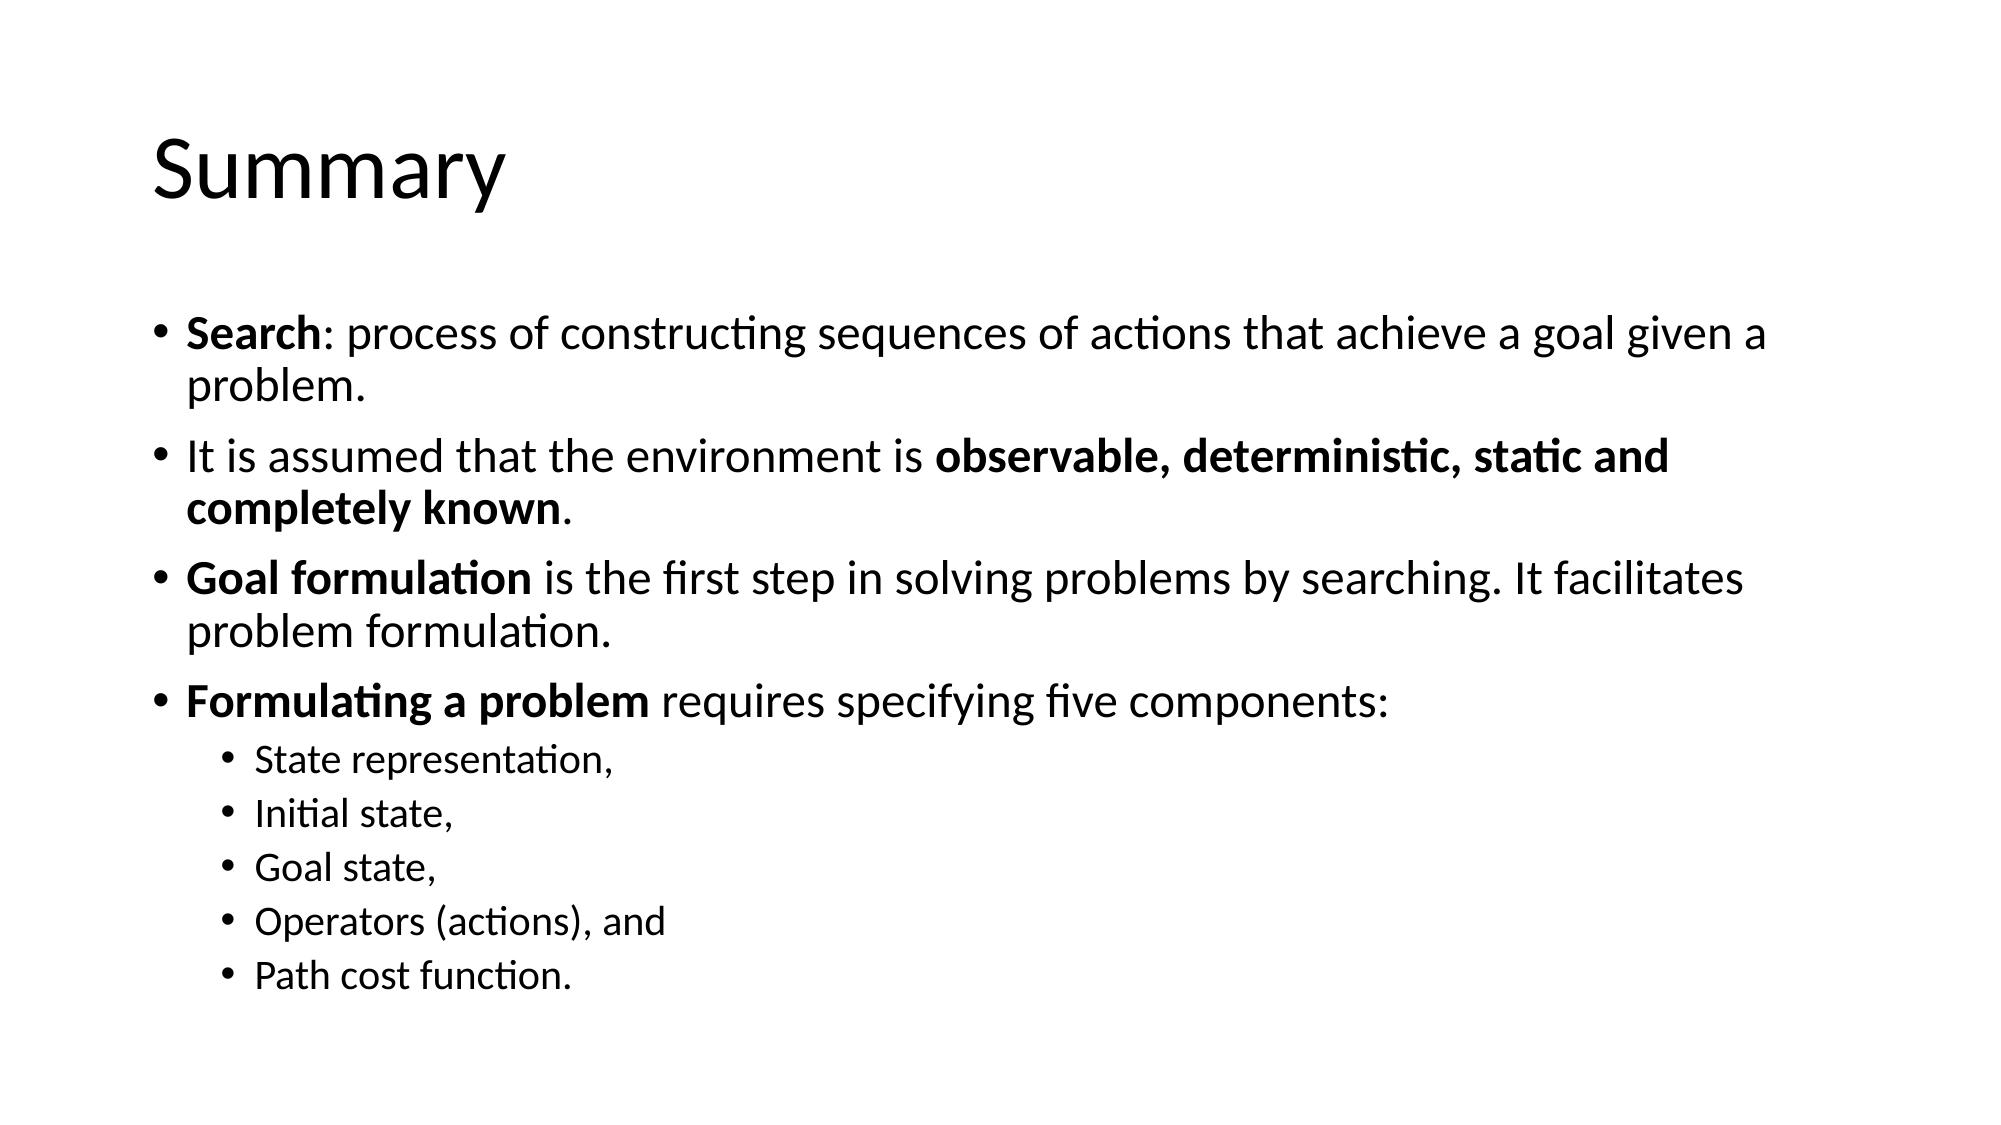

# Summary
Search: process of constructing sequences of actions that achieve a goal given a problem.
It is assumed that the environment is observable, deterministic, static and completely known.
Goal formulation is the first step in solving problems by searching. It facilitates problem formulation.
Formulating a problem requires specifying five components:
State representation,
Initial state,
Goal state,
Operators (actions), and
Path cost function.